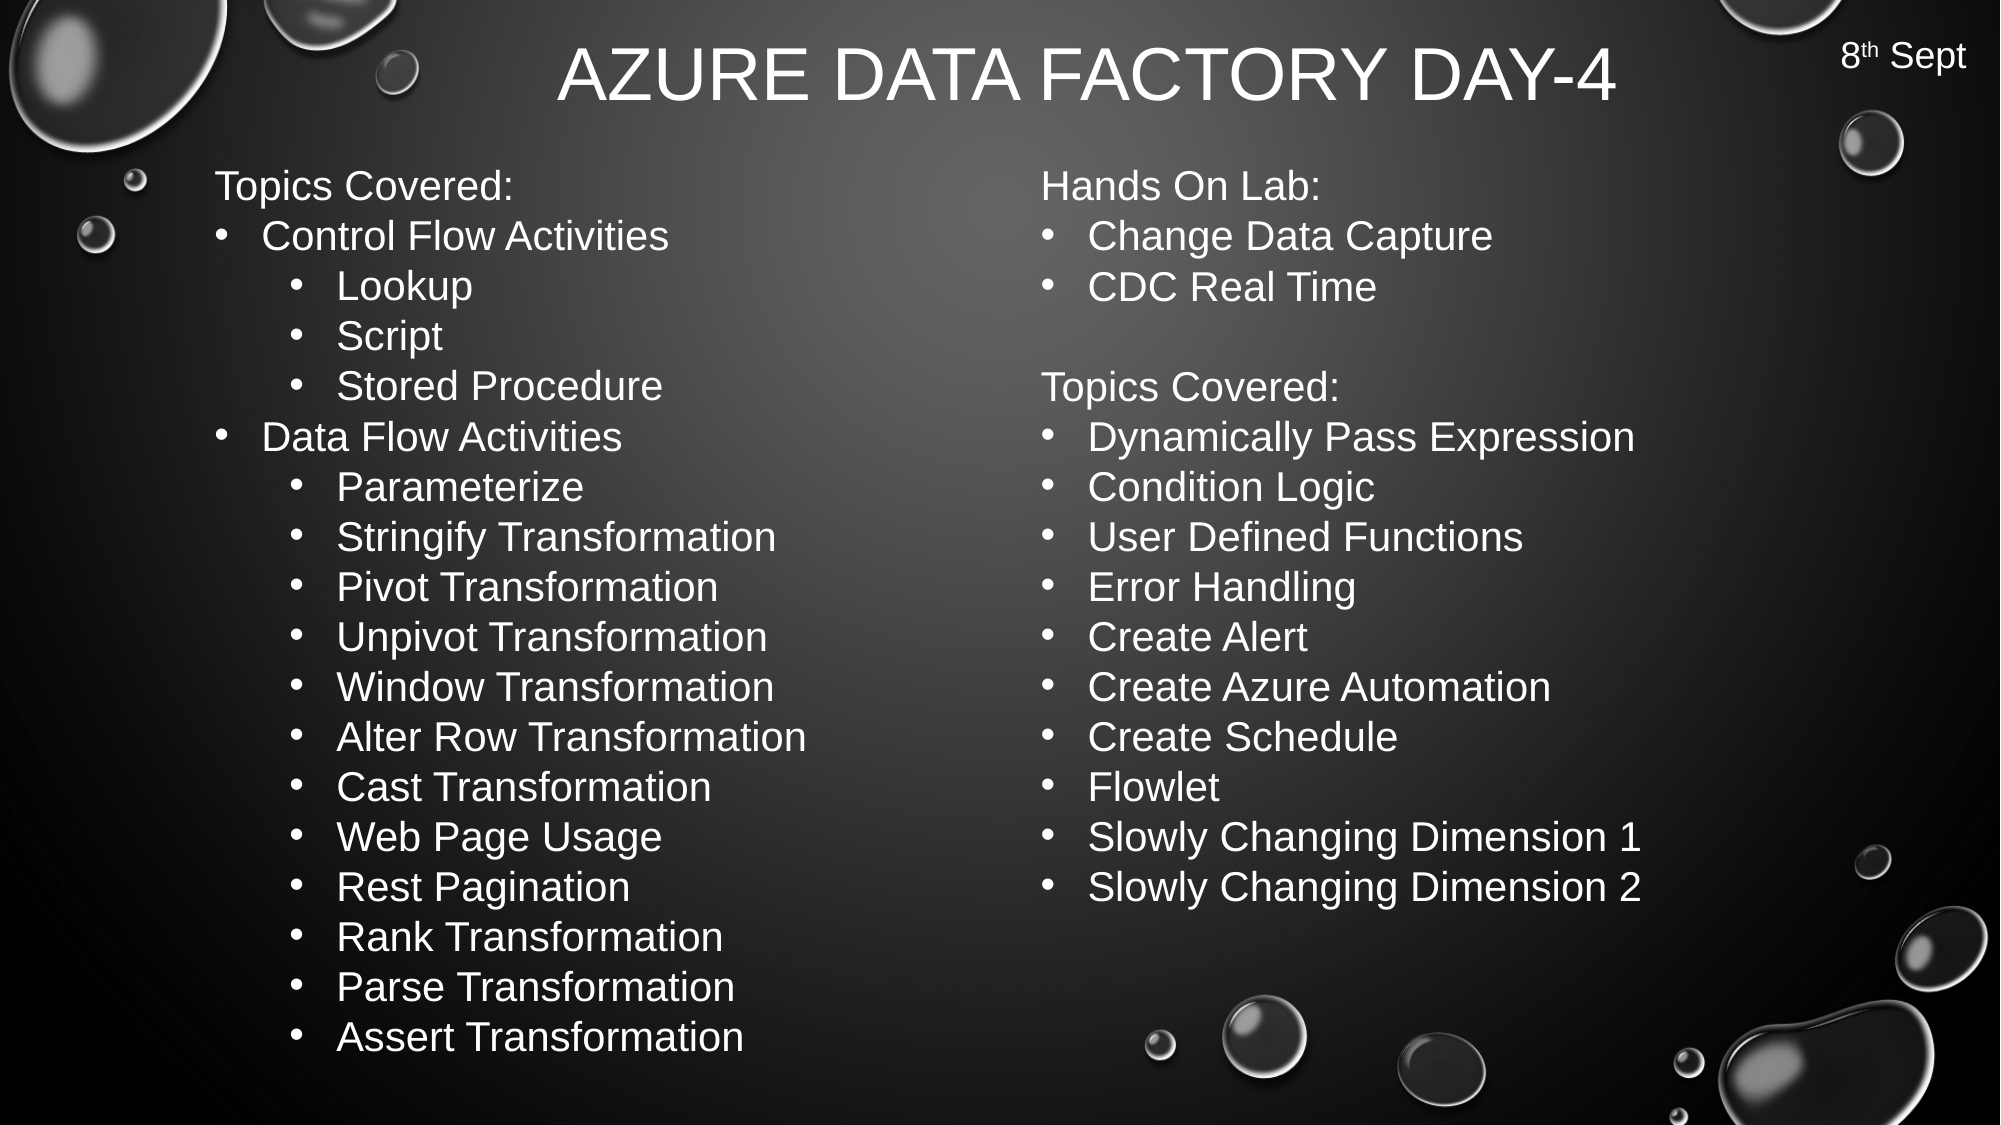

AZURE DATA FACTORY DAY-4
8th Sept

Topics Covered:
Control Flow Activities
Lookup
Script
Stored Procedure
Data Flow Activities
Parameterize
Stringify Transformation
Pivot Transformation
Unpivot Transformation
Window Transformation
Alter Row Transformation
Cast Transformation
Web Page Usage
Rest Pagination
Rank Transformation
Parse Transformation
Assert Transformation
Hands On Lab:
Change Data Capture
CDC Real Time

Topics Covered:
Dynamically Pass Expression
Condition Logic
User Defined Functions
Error Handling
Create Alert
Create Azure Automation
Create Schedule
Flowlet
Slowly Changing Dimension 1
Slowly Changing Dimension 2